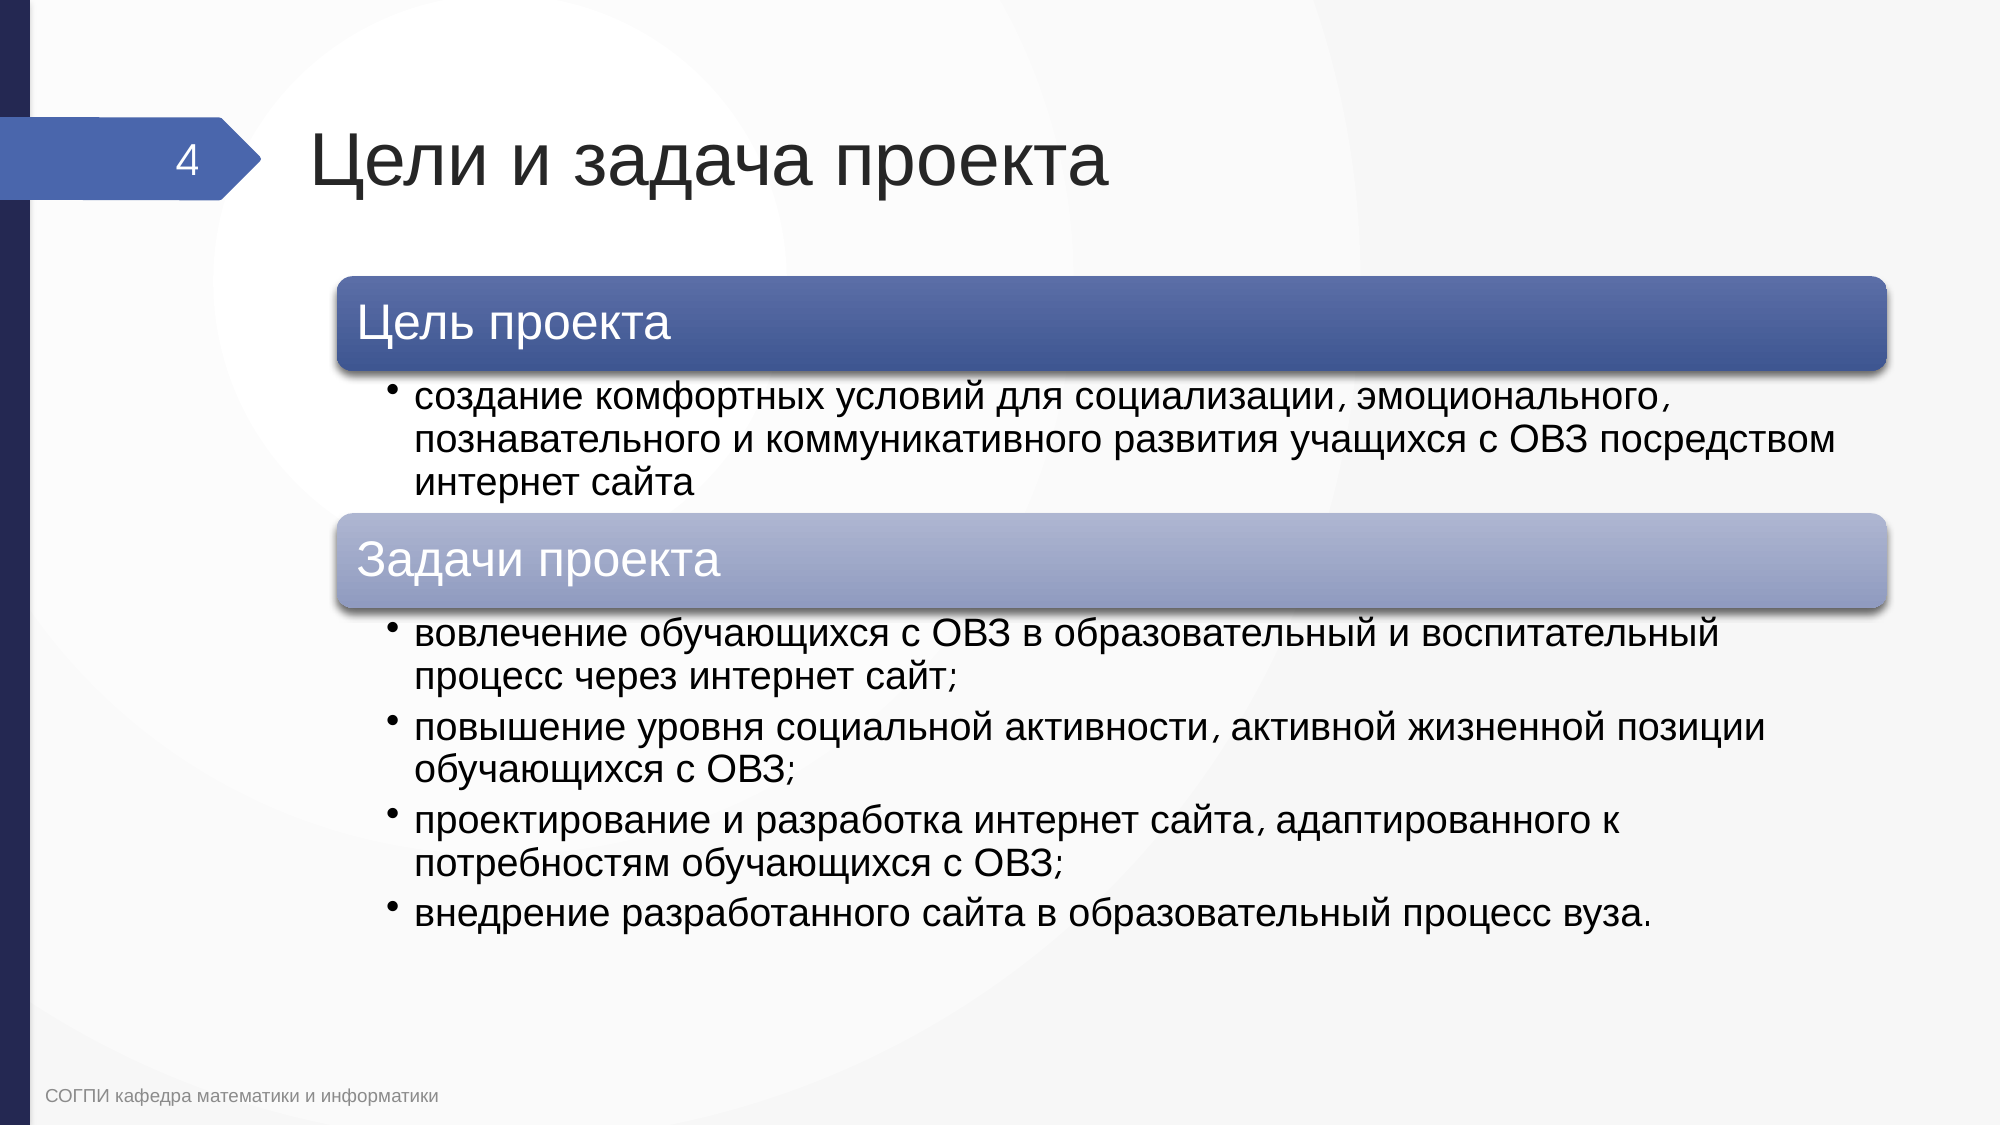

# Цели и задача проекта

4
Цель проекта
создание комфортных условий для социализации, эмоционального, познавательного и коммуникативного развития учащихся с ОВЗ посредством интернет сайта
Задачи проекта
вовлечение обучающихся с ОВЗ в образовательный и воспитательный процесс через интернет сайт;
повышение уровня социальной активности, активной жизненной позиции обучающихся с ОВЗ;
проектирование и разработка интернет сайта, адаптированного к потребностям обучающихся с ОВЗ;
внедрение разработанного сайта в образовательный процесс вуза.
СОГПИ кафедра математики и информатики